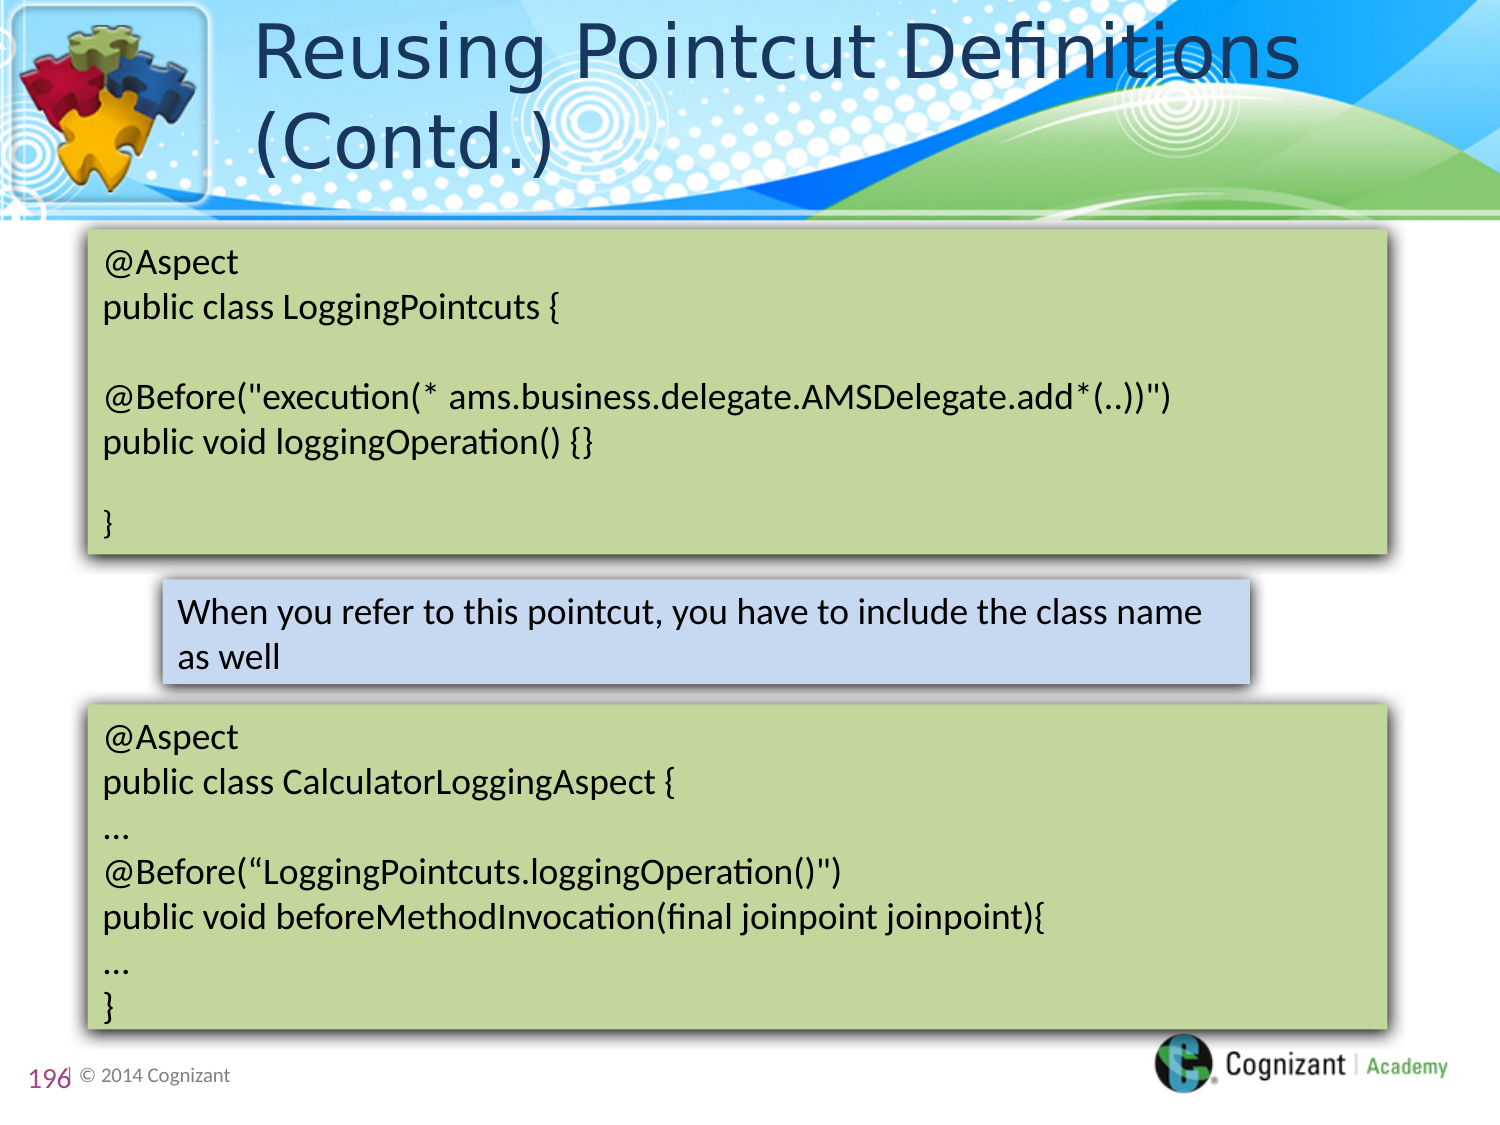

# Reusing Pointcut Definitions (Contd.)
@Aspect
public class LoggingPointcuts {

@Before("execution(* ams.business.delegate.AMSDelegate.add*(..))")
public void loggingOperation() {}

}
When you refer to this pointcut, you have to include the class name as well
@Aspect
public class CalculatorLoggingAspect {
...
@Before(“LoggingPointcuts.loggingOperation()")
public void beforeMethodInvocation(final joinpoint joinpoint){
...
}
196